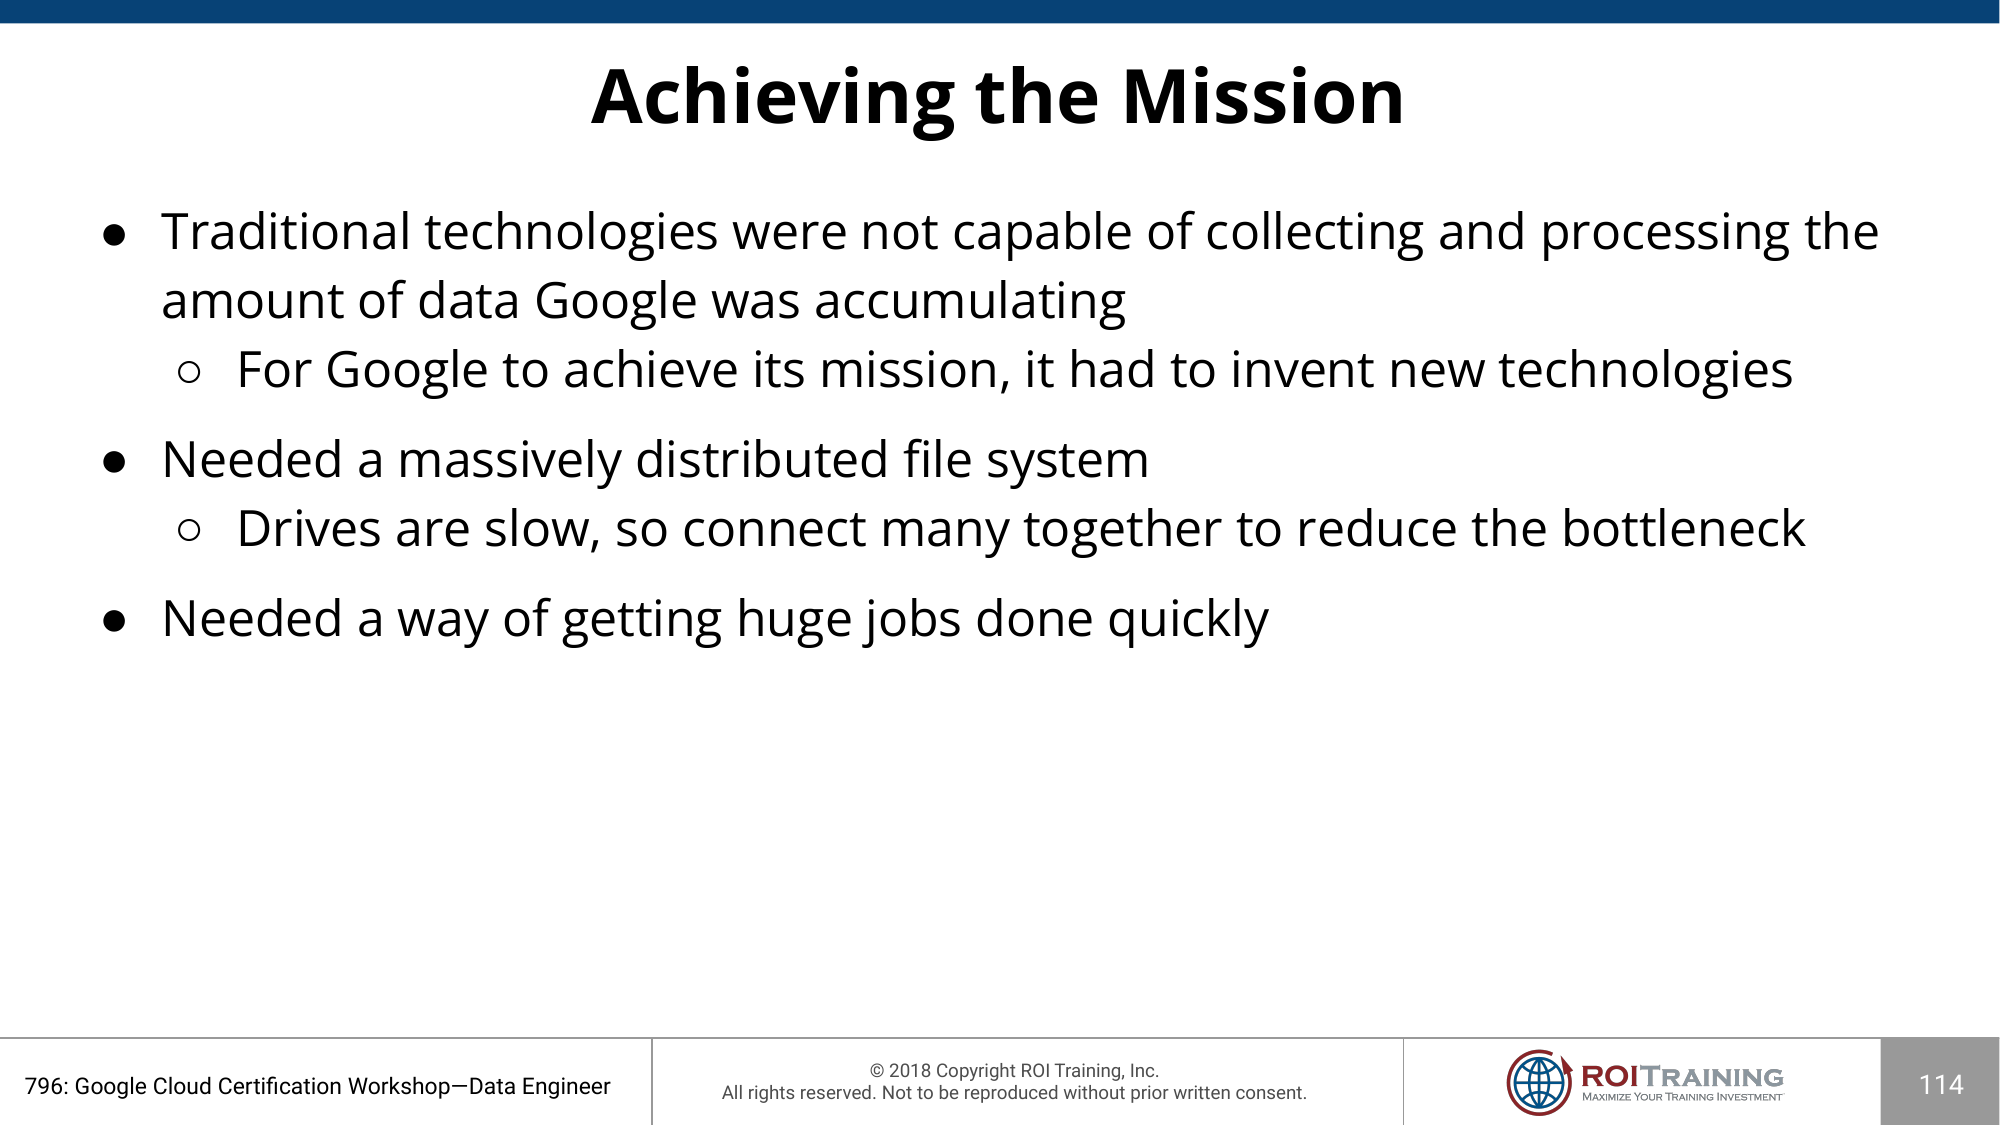

# Achieving the Mission
Traditional technologies were not capable of collecting and processing the amount of data Google was accumulating
For Google to achieve its mission, it had to invent new technologies
Needed a massively distributed file system
Drives are slow, so connect many together to reduce the bottleneck
Needed a way of getting huge jobs done quickly